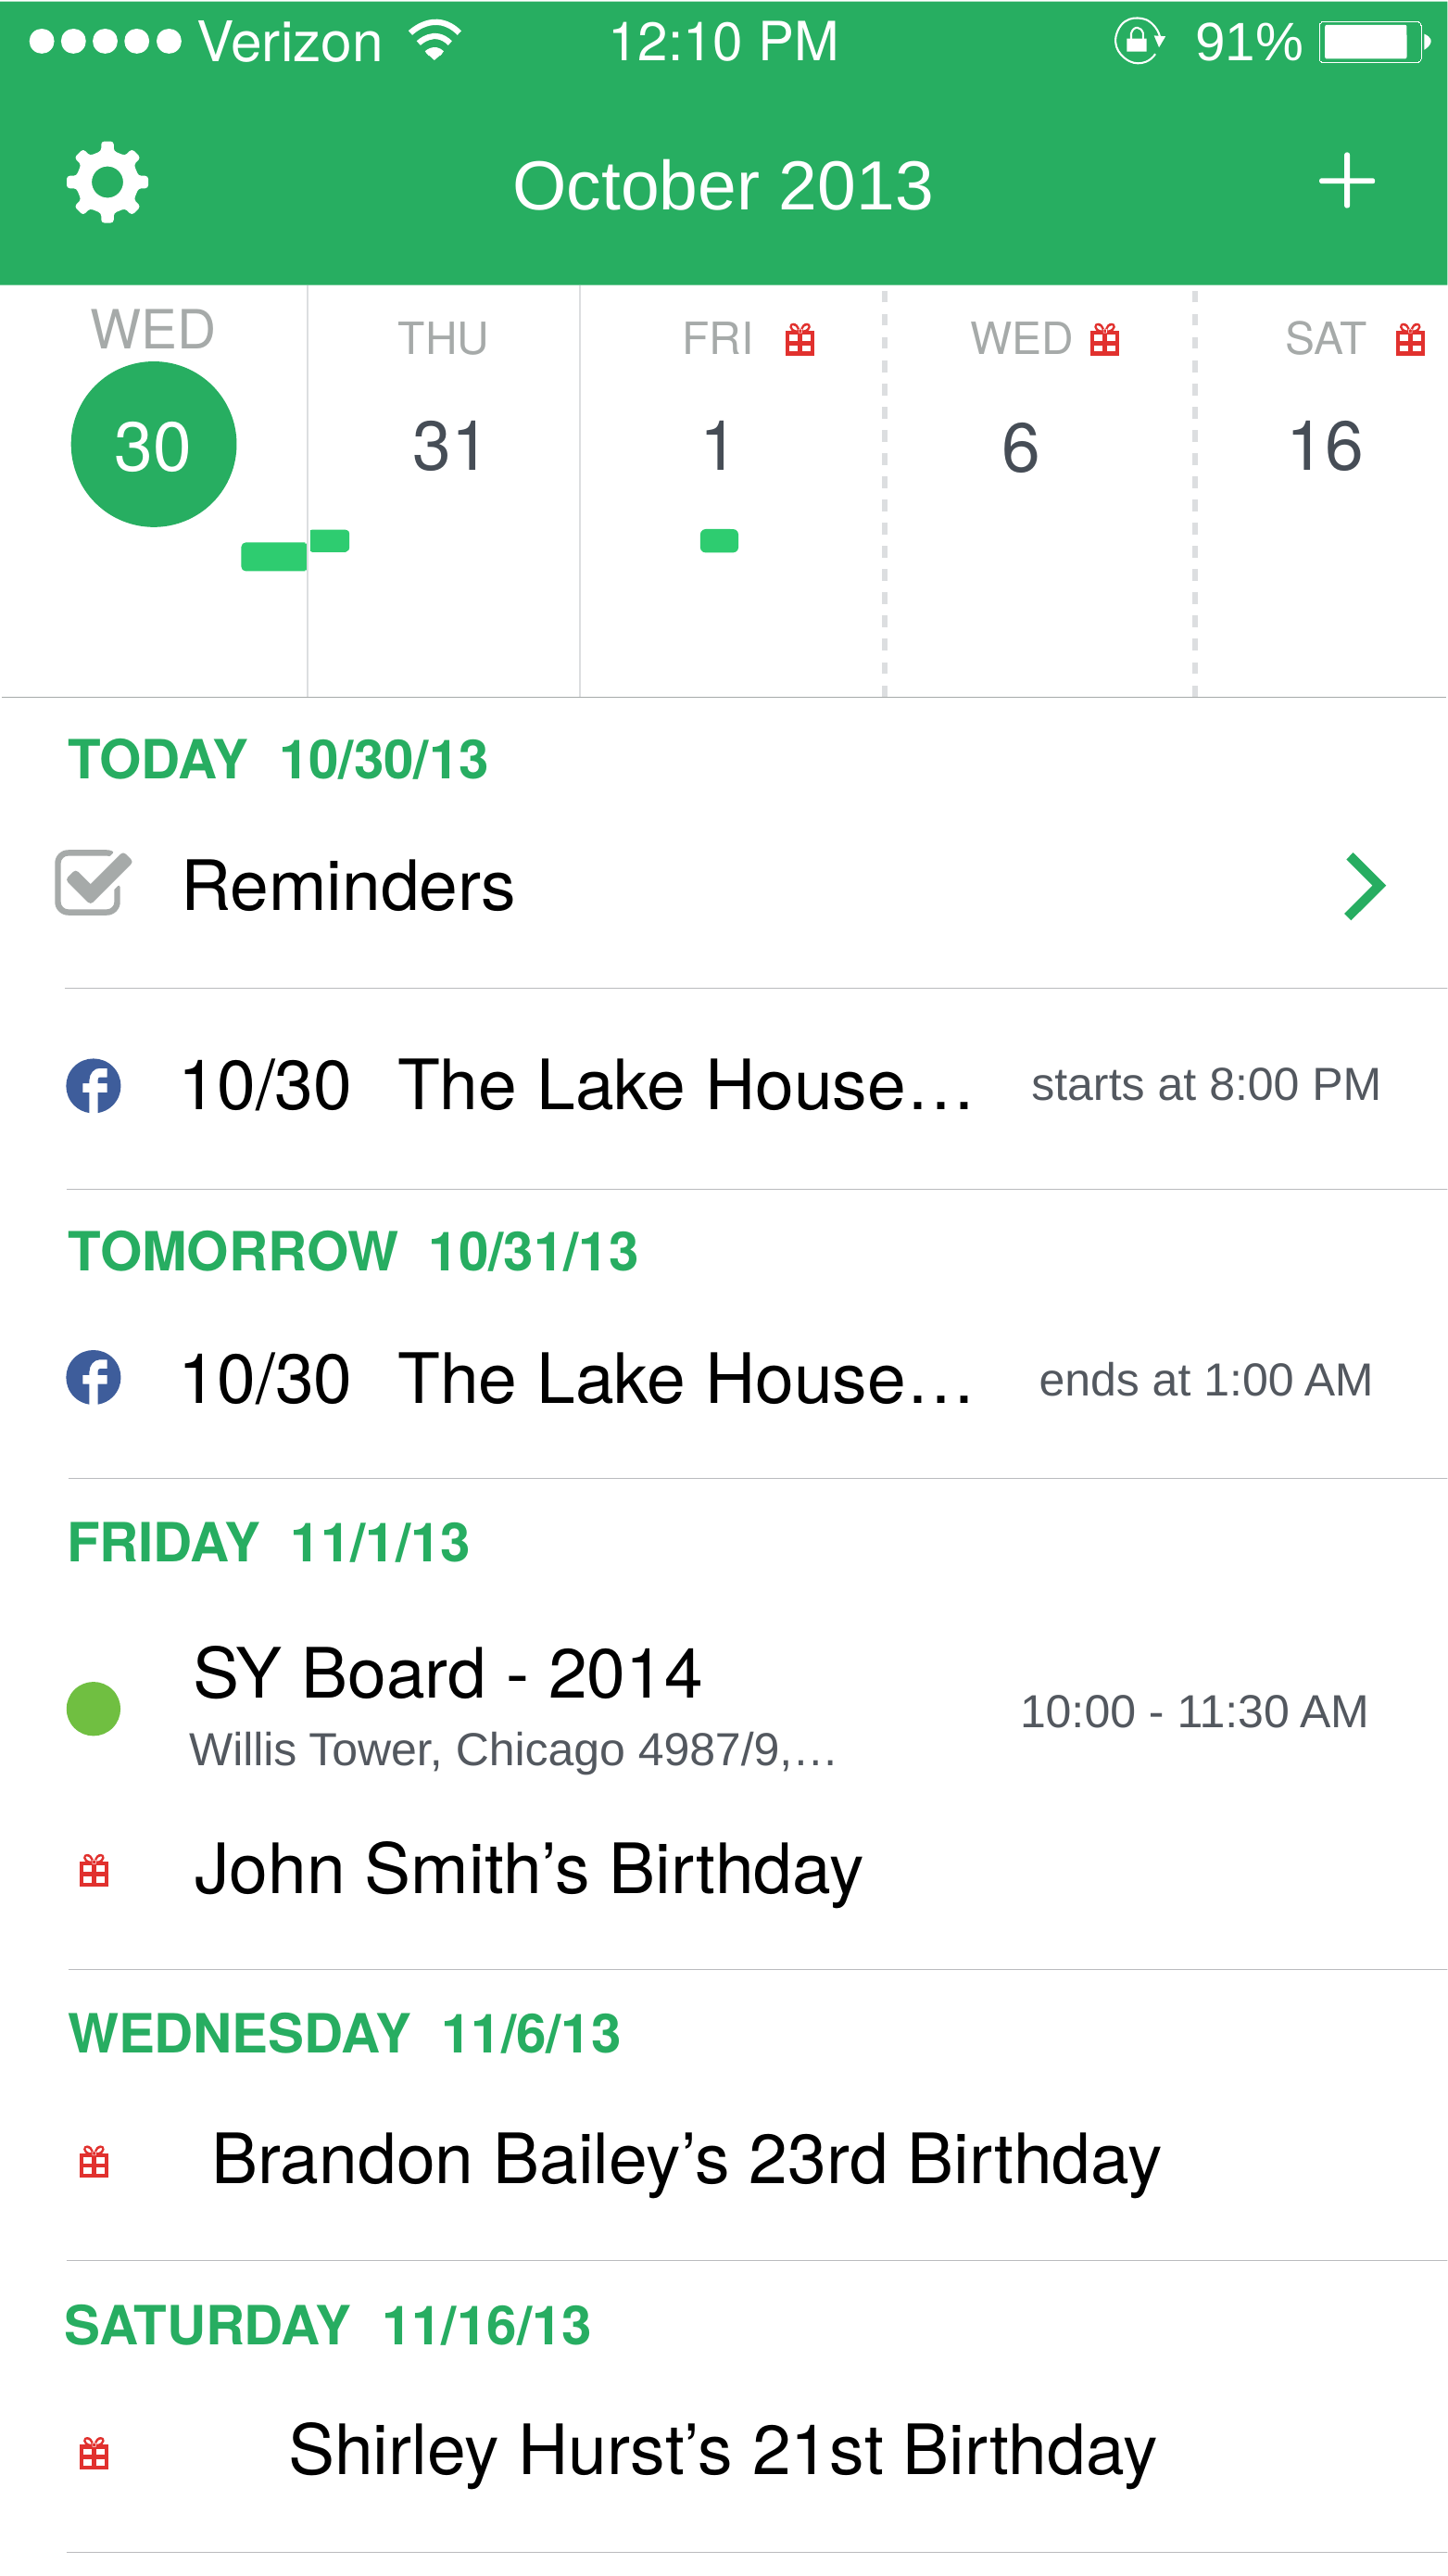

Verizon
12:10 PM
91%

October 2013

WED
THU
FRI
WED
SAT

31
1
16
30
6

TODAY  10/30/13
Reminders

10/30
The Lake House…
starts at 8:00 PM

TOMORROW  10/31/13
10/30
The Lake House…
ends at 1:00 AM

FRIDAY  11/1/13
SY Board - 2014
10:00 - 11:30 AM

Willis Tower, Chicago 4987/9,…
John Smith’s Birthday

WEDNESDAY  11/6/13
Brandon Bailey’s 23rd Birthday

SATURDAY  11/16/13
Shirley Hurst’s 21st Birthday